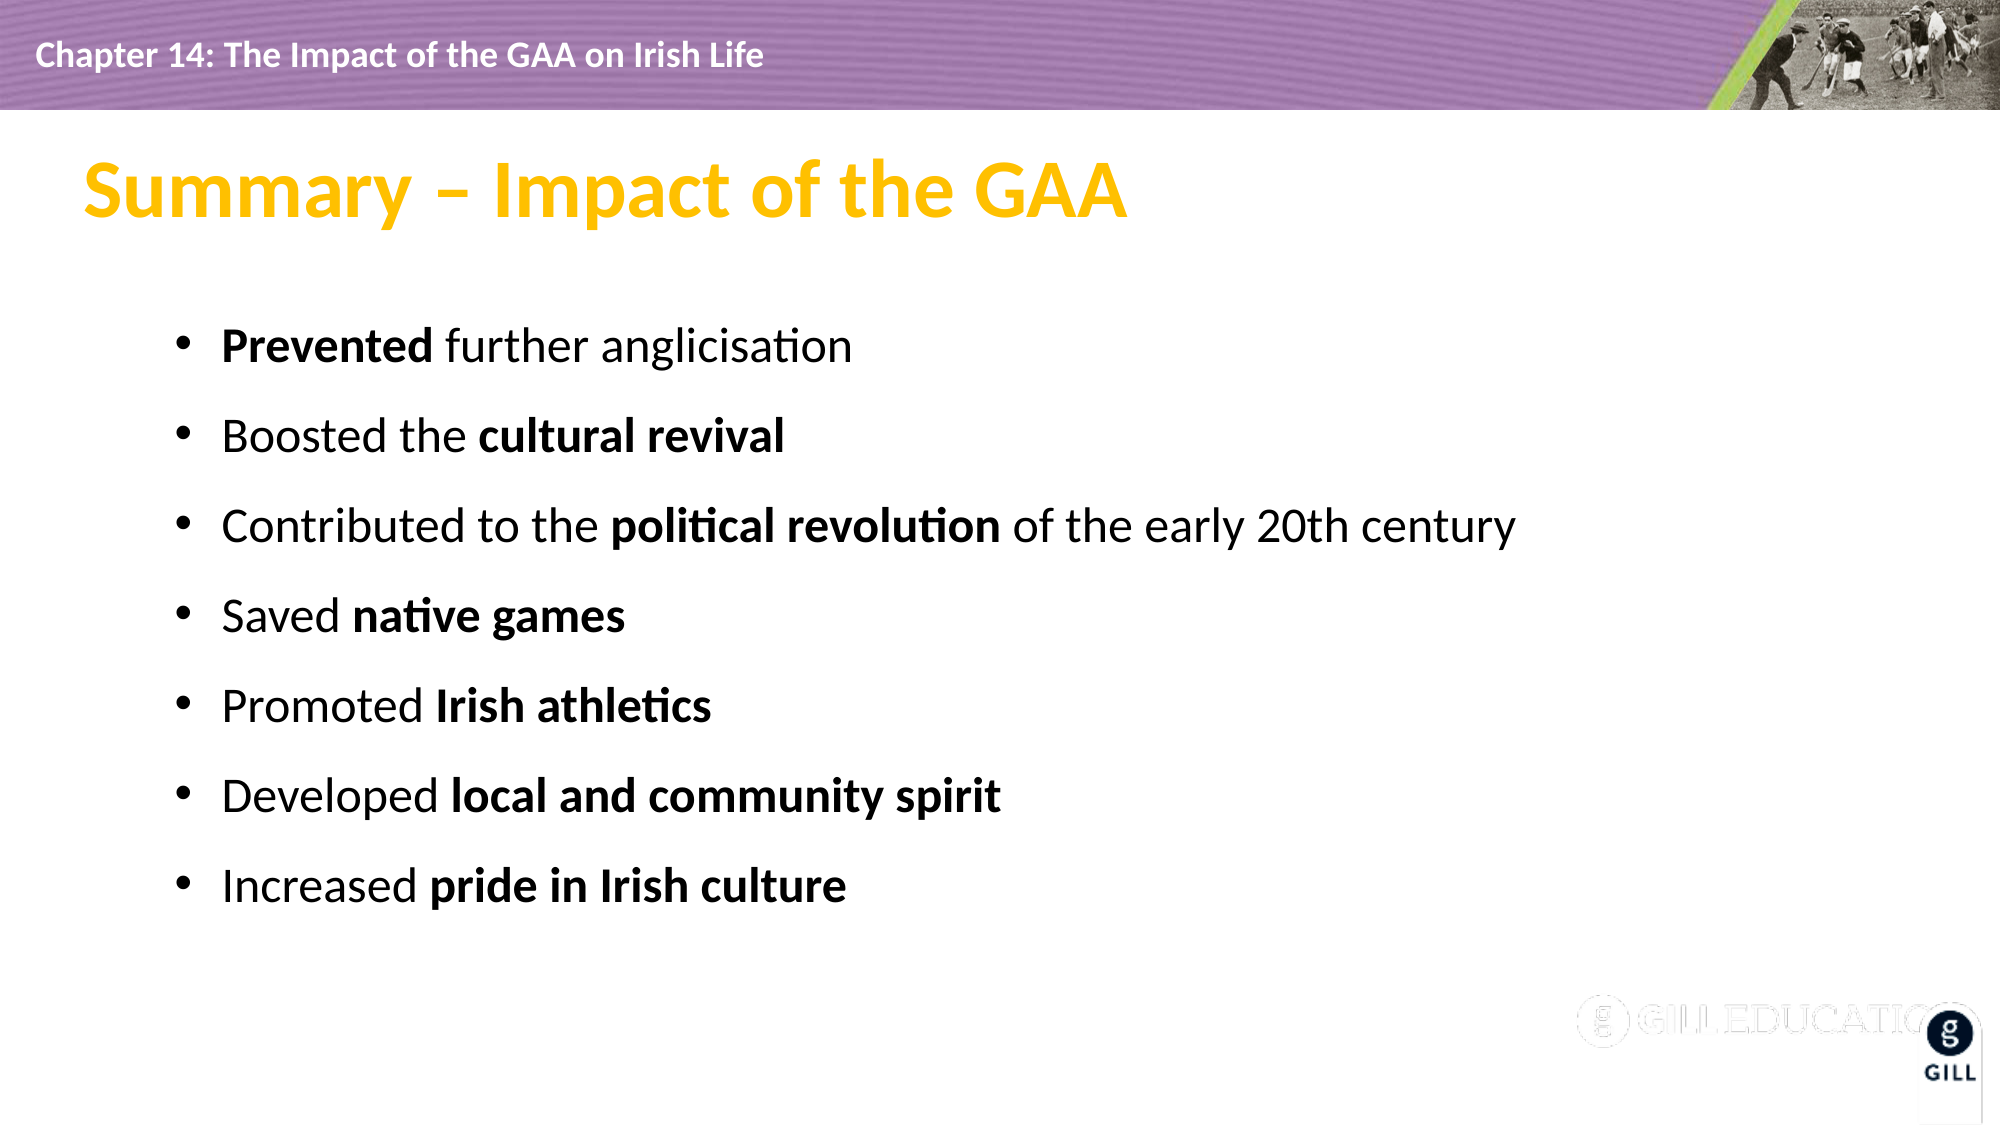

# Summary – Impact of the GAA
Prevented further anglicisation
Boosted the cultural revival
Contributed to the political revolution of the early 20th century
Saved native games
Promoted Irish athletics
Developed local and community spirit
Increased pride in Irish culture